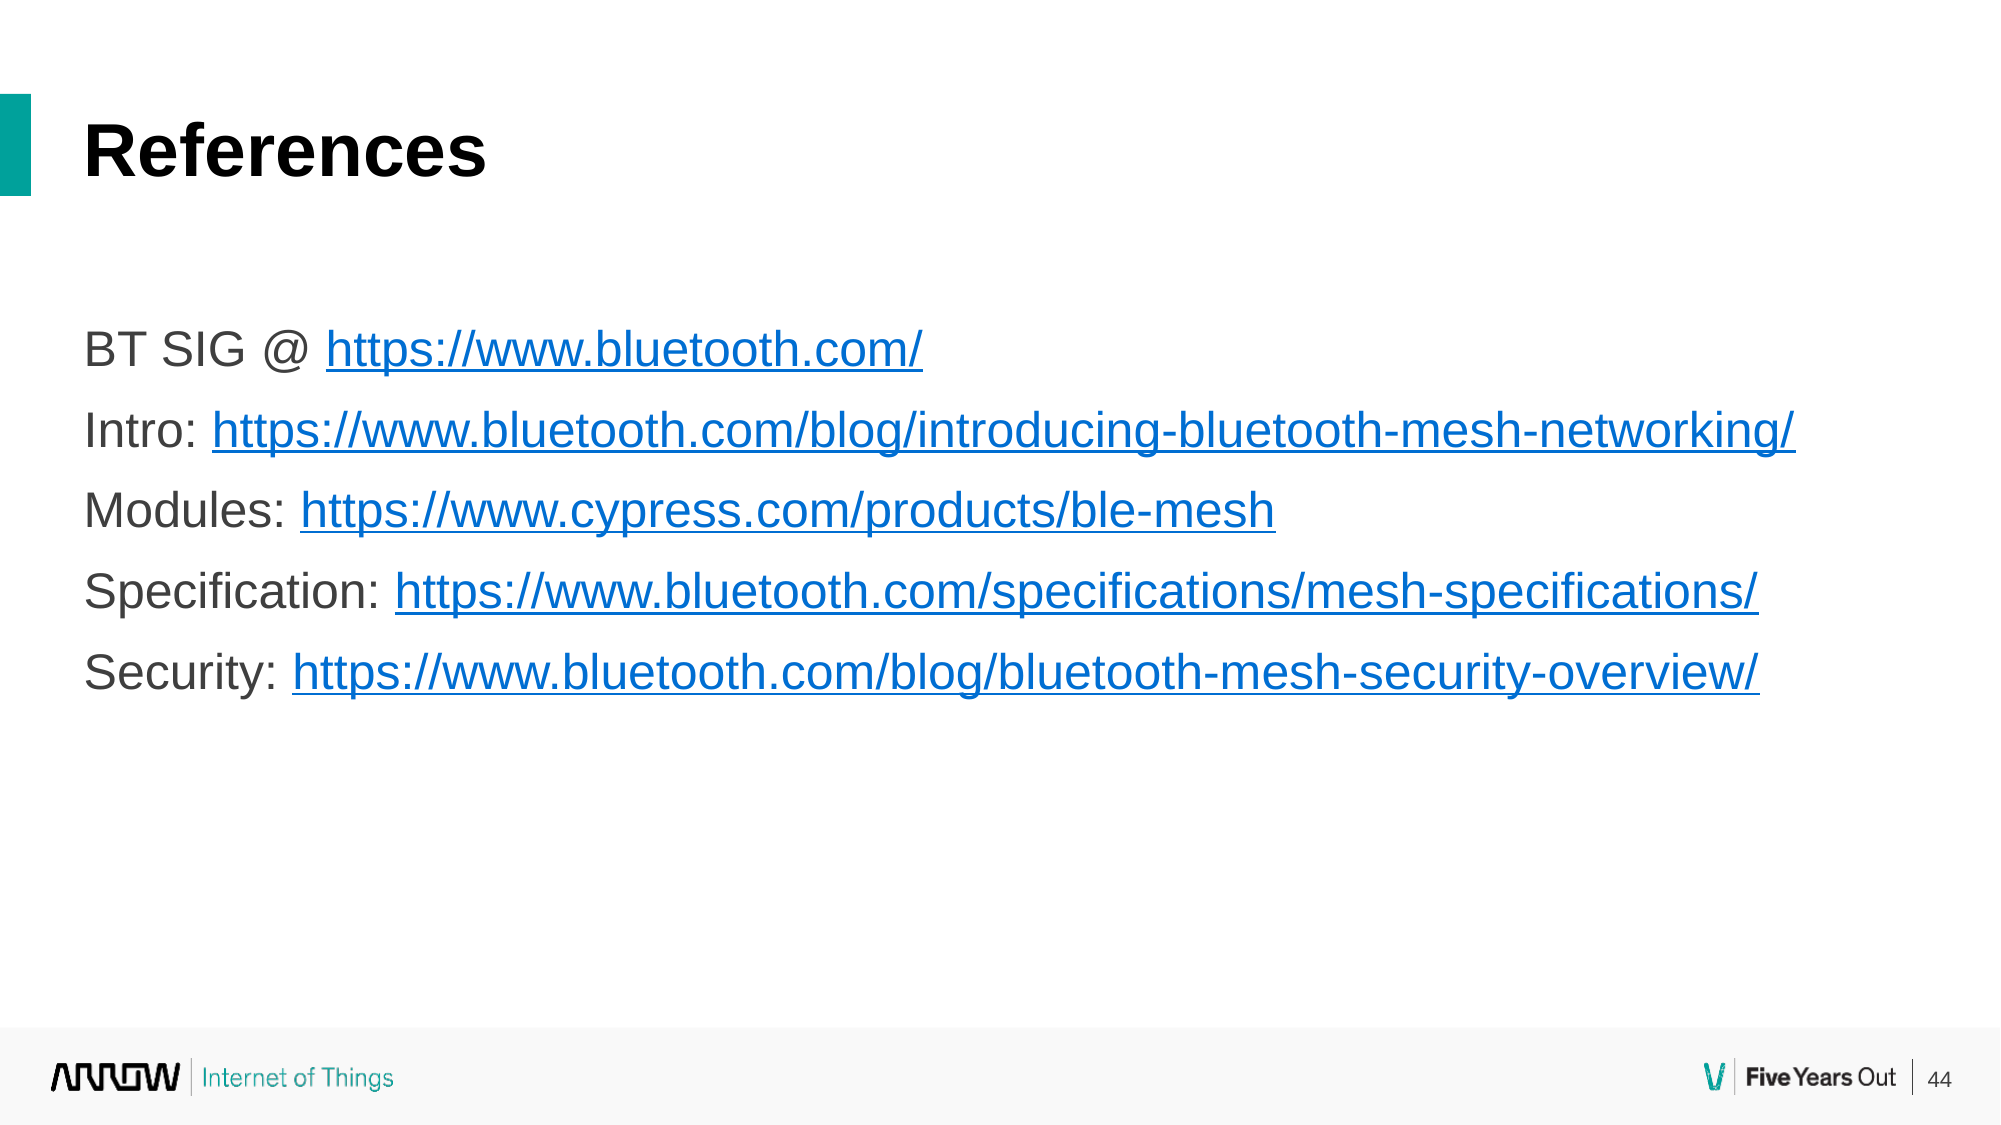

References
BT SIG @ https://www.bluetooth.com/
Intro: https://www.bluetooth.com/blog/introducing-bluetooth-mesh-networking/
Modules: https://www.cypress.com/products/ble-mesh
Specification: https://www.bluetooth.com/specifications/mesh-specifications/
Security: https://www.bluetooth.com/blog/bluetooth-mesh-security-overview/